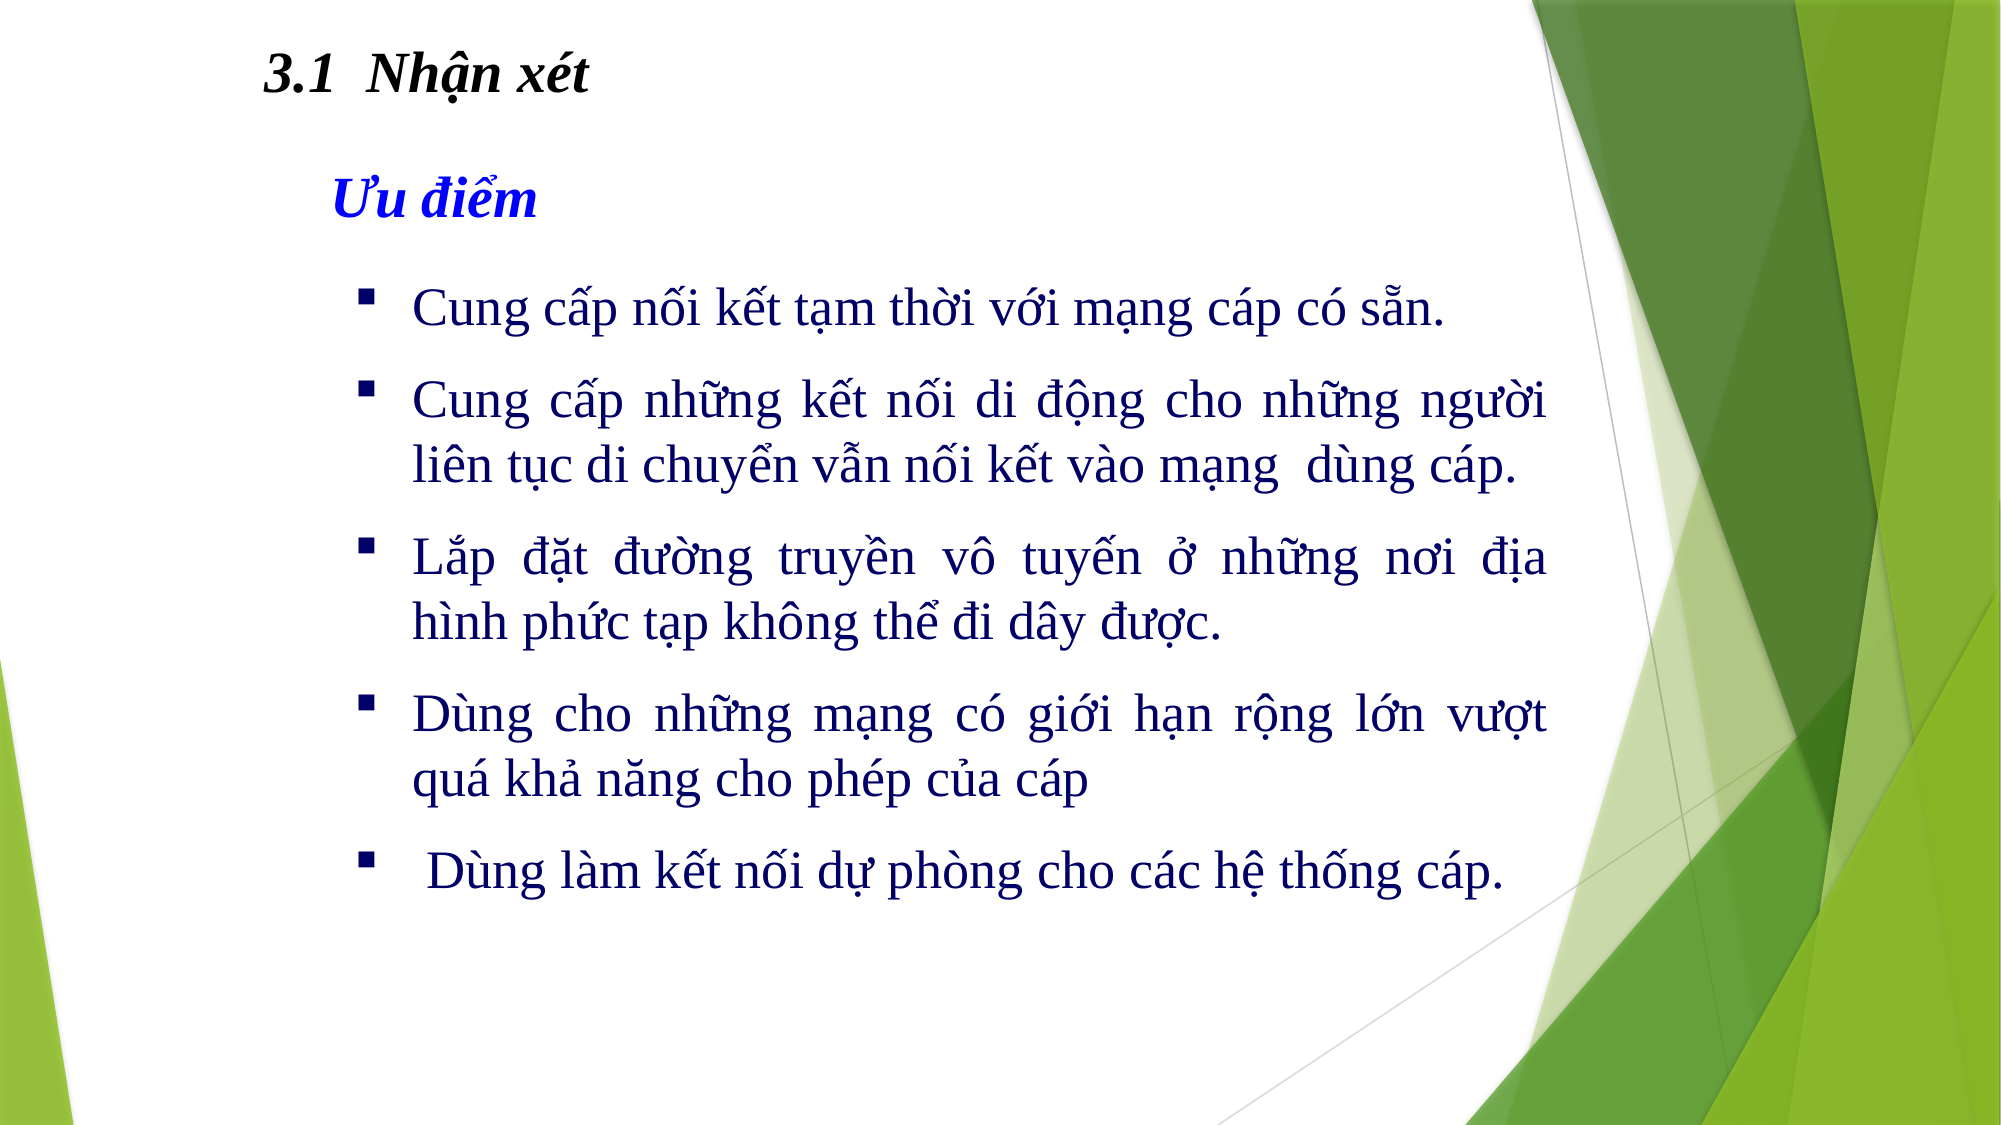

3.1  Nhận xét
Ưu điểm
Cung cấp nối kết tạm thời với mạng cáp có sẵn.
Cung cấp những kết nối di động cho những người liên tục di chuyển vẫn nối kết vào mạng  dùng cáp.
Lắp đặt đường truyền vô tuyến ở những nơi địa hình phức tạp không thể đi dây được.
Dùng cho những mạng có giới hạn rộng lớn vượt quá khả năng cho phép của cáp
 Dùng làm kết nối dự phòng cho các hệ thống cáp.